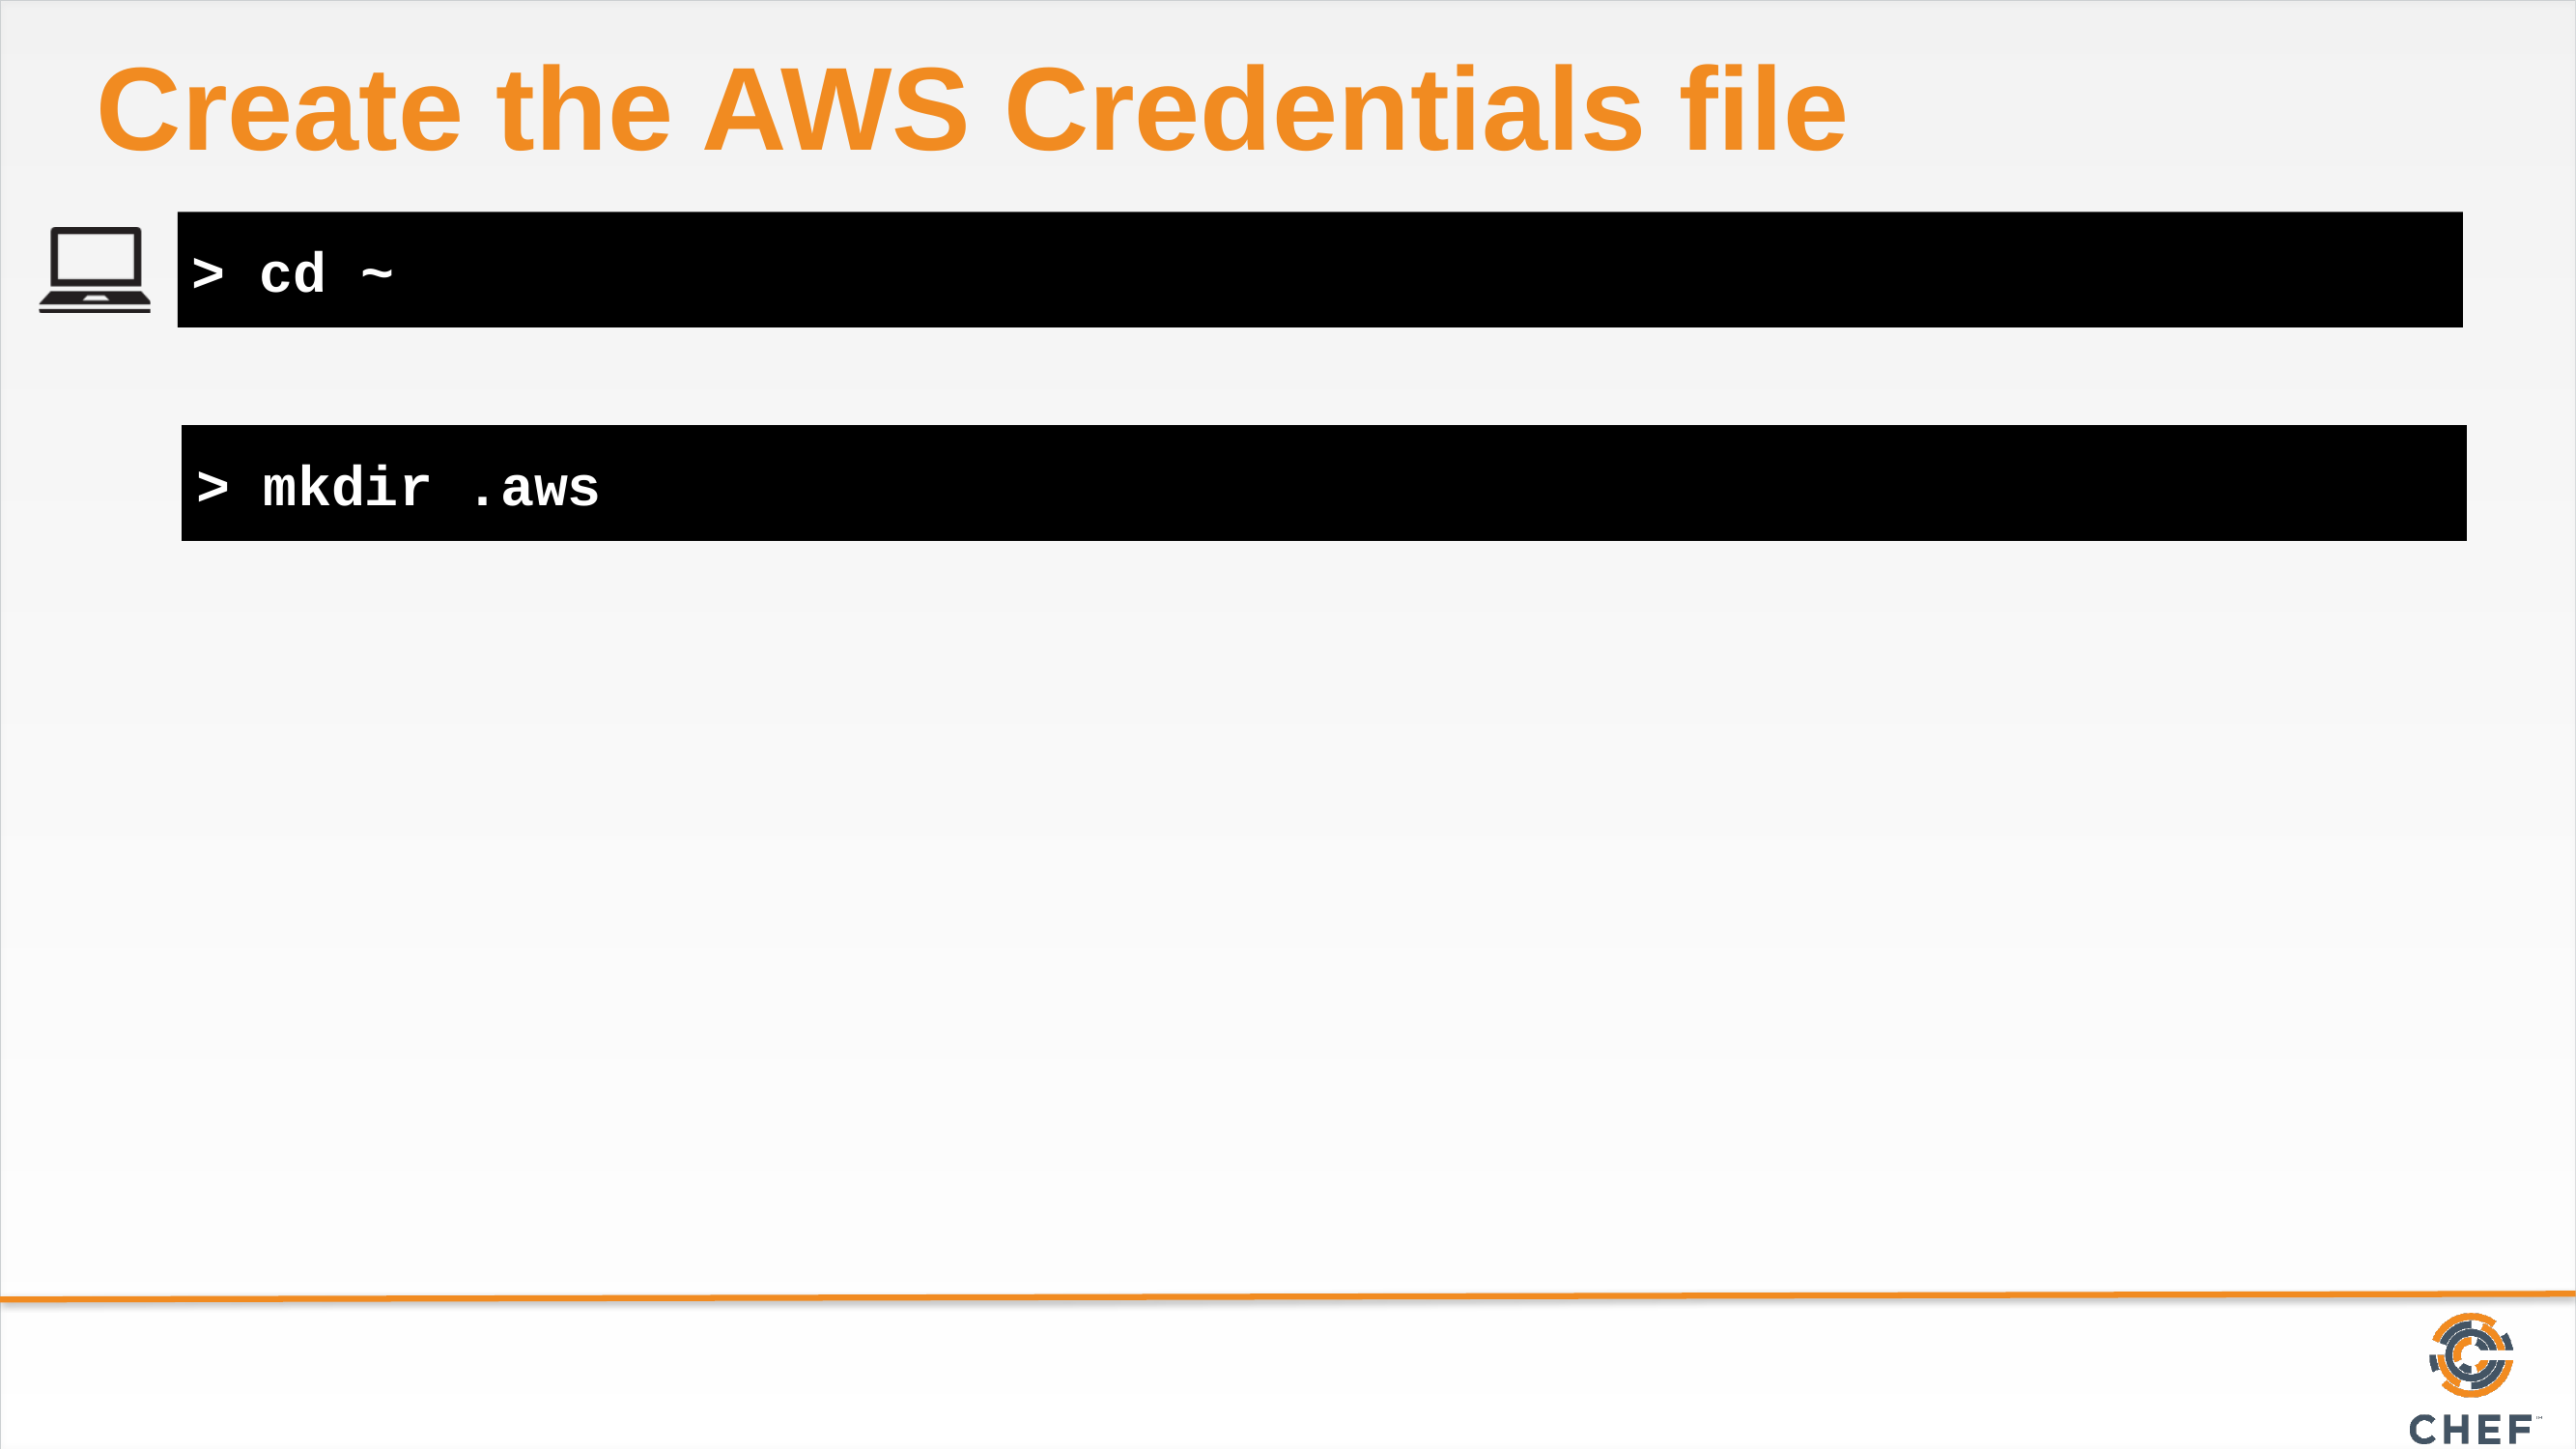

# Create the AWS Credentials file
> cd ~
> mkdir .aws